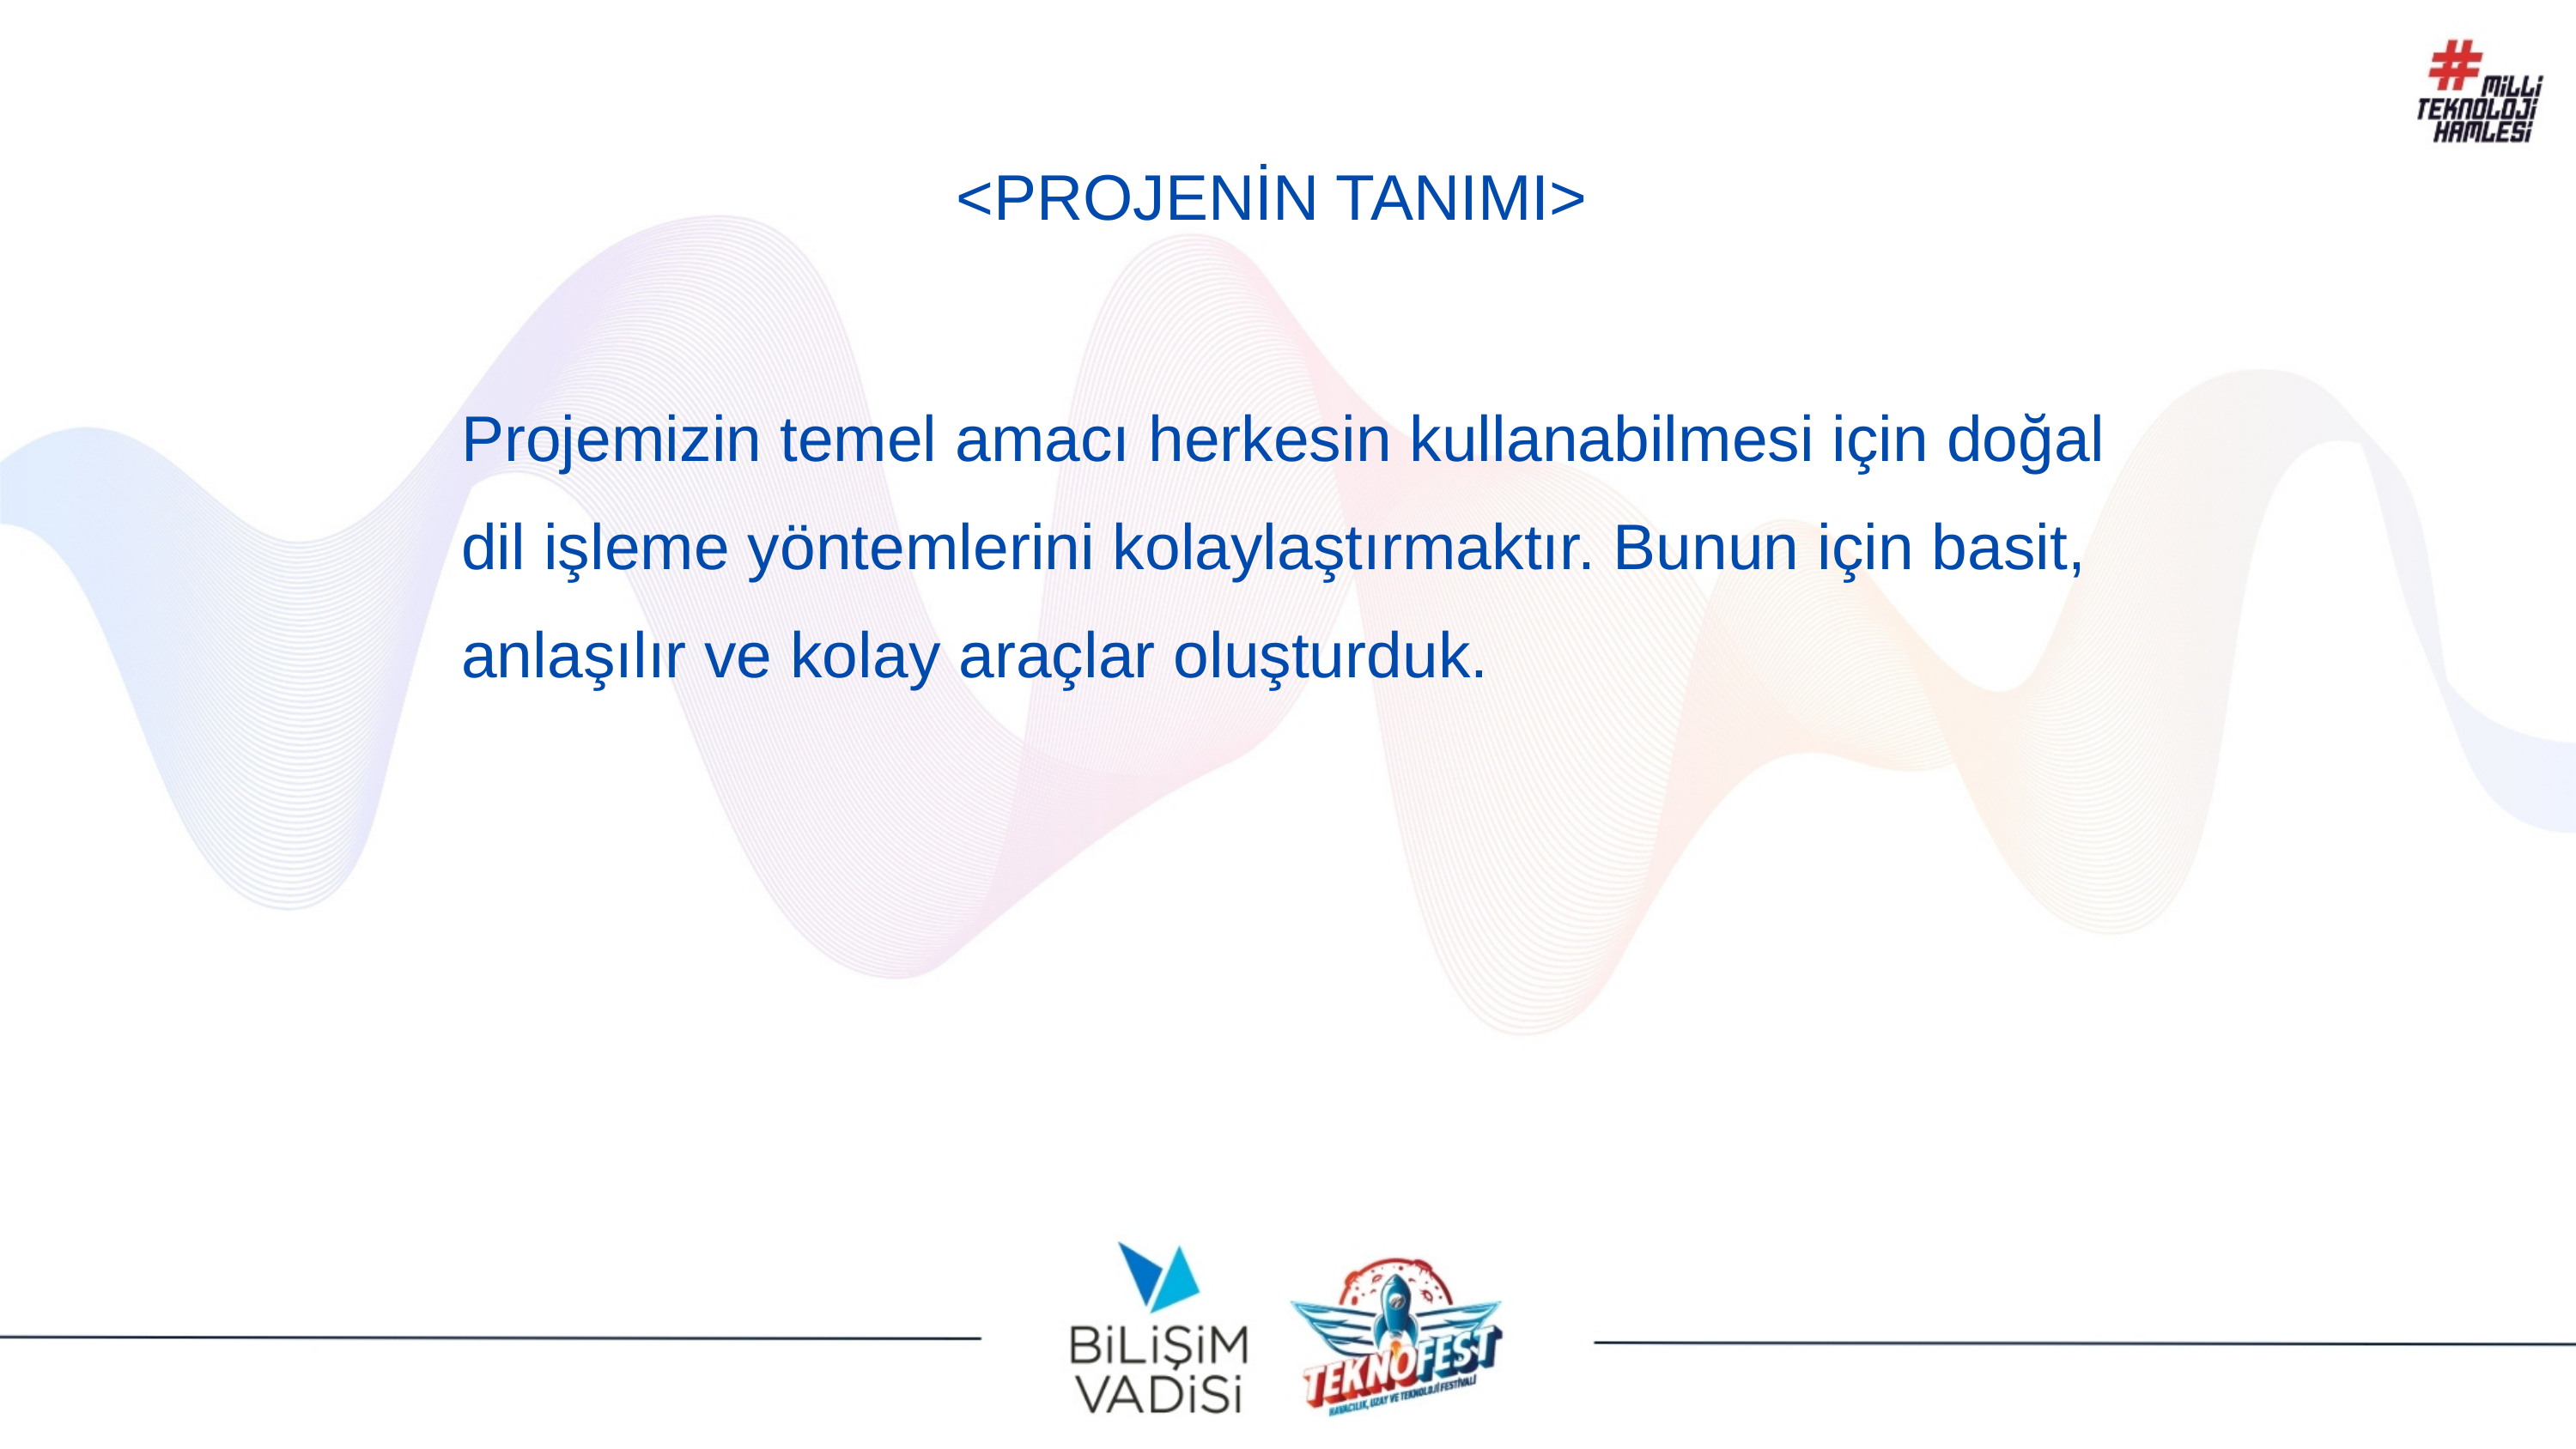

<PROJENİN TANIMI>
Projemizin temel amacı herkesin kullanabilmesi için doğal dil işleme yöntemlerini kolaylaştırmaktır. Bunun için basit, anlaşılır ve kolay araçlar oluşturduk.